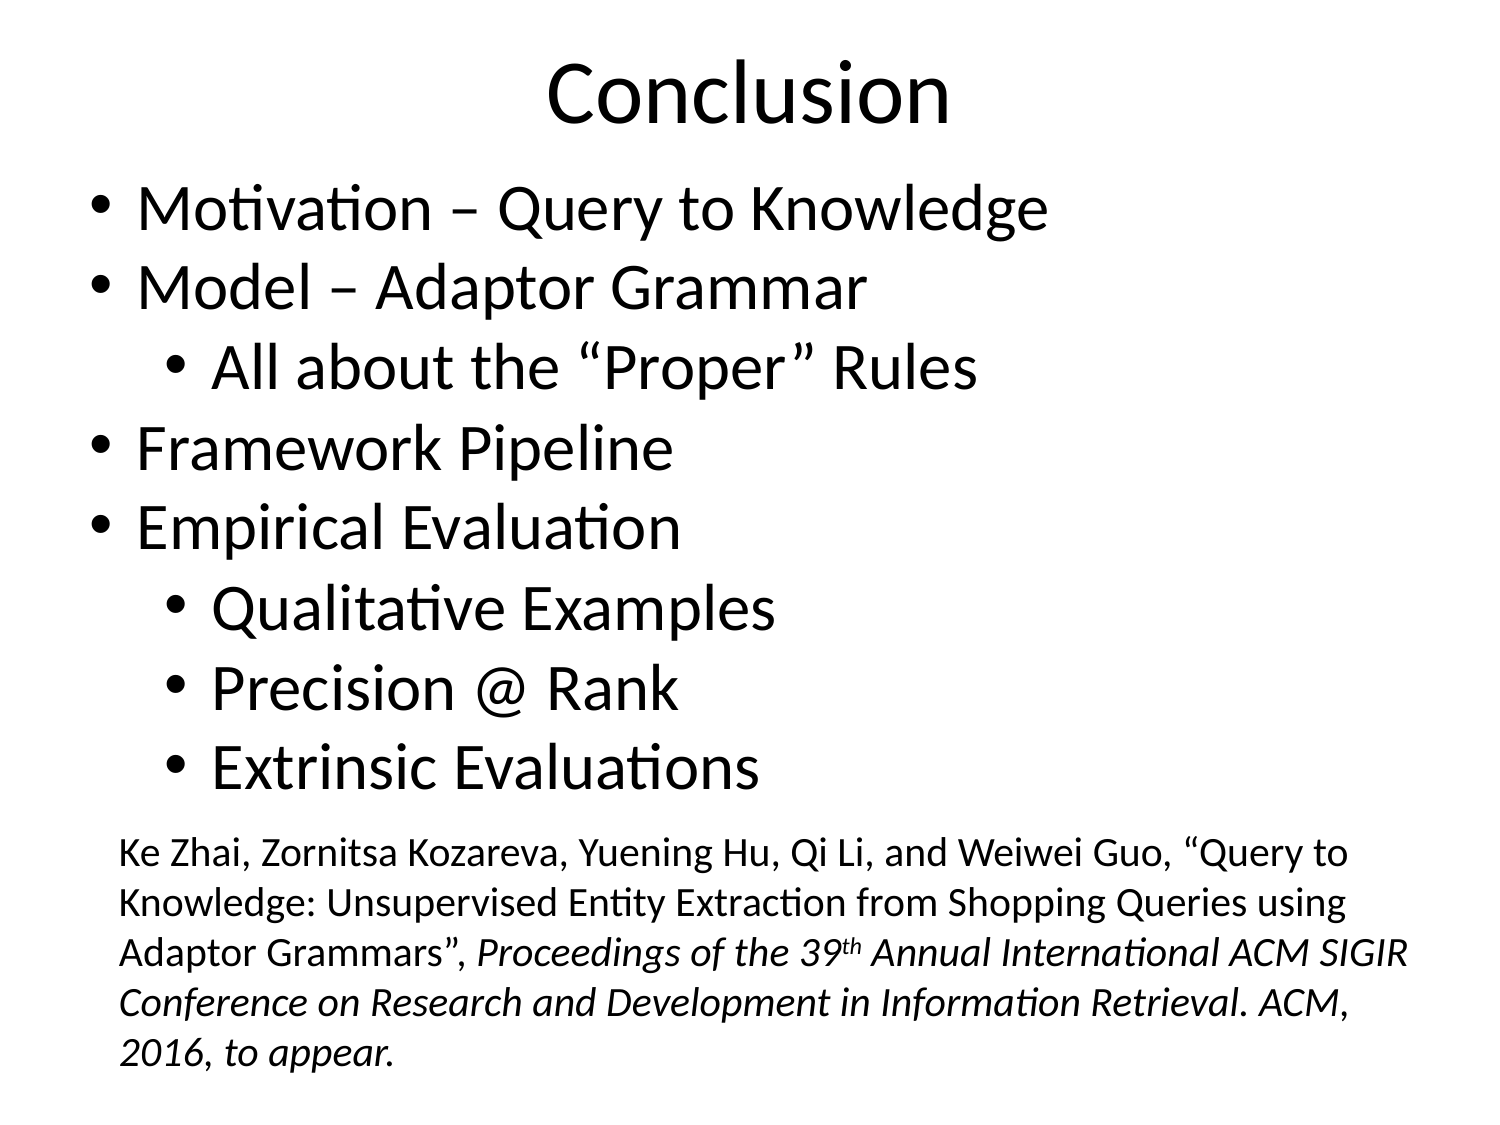

Conclusion
Motivation – Query to Knowledge
Model – Adaptor Grammar
All about the “Proper” Rules
Framework Pipeline
Empirical Evaluation
Qualitative Examples
Precision @ Rank
Extrinsic Evaluations
Ke Zhai, Zornitsa Kozareva, Yuening Hu, Qi Li, and Weiwei Guo, “Query to Knowledge: Unsupervised Entity Extraction from Shopping Queries using Adaptor Grammars”, Proceedings of the 39th Annual International ACM SIGIR Conference on Research and Development in Information Retrieval. ACM, 2016, to appear.